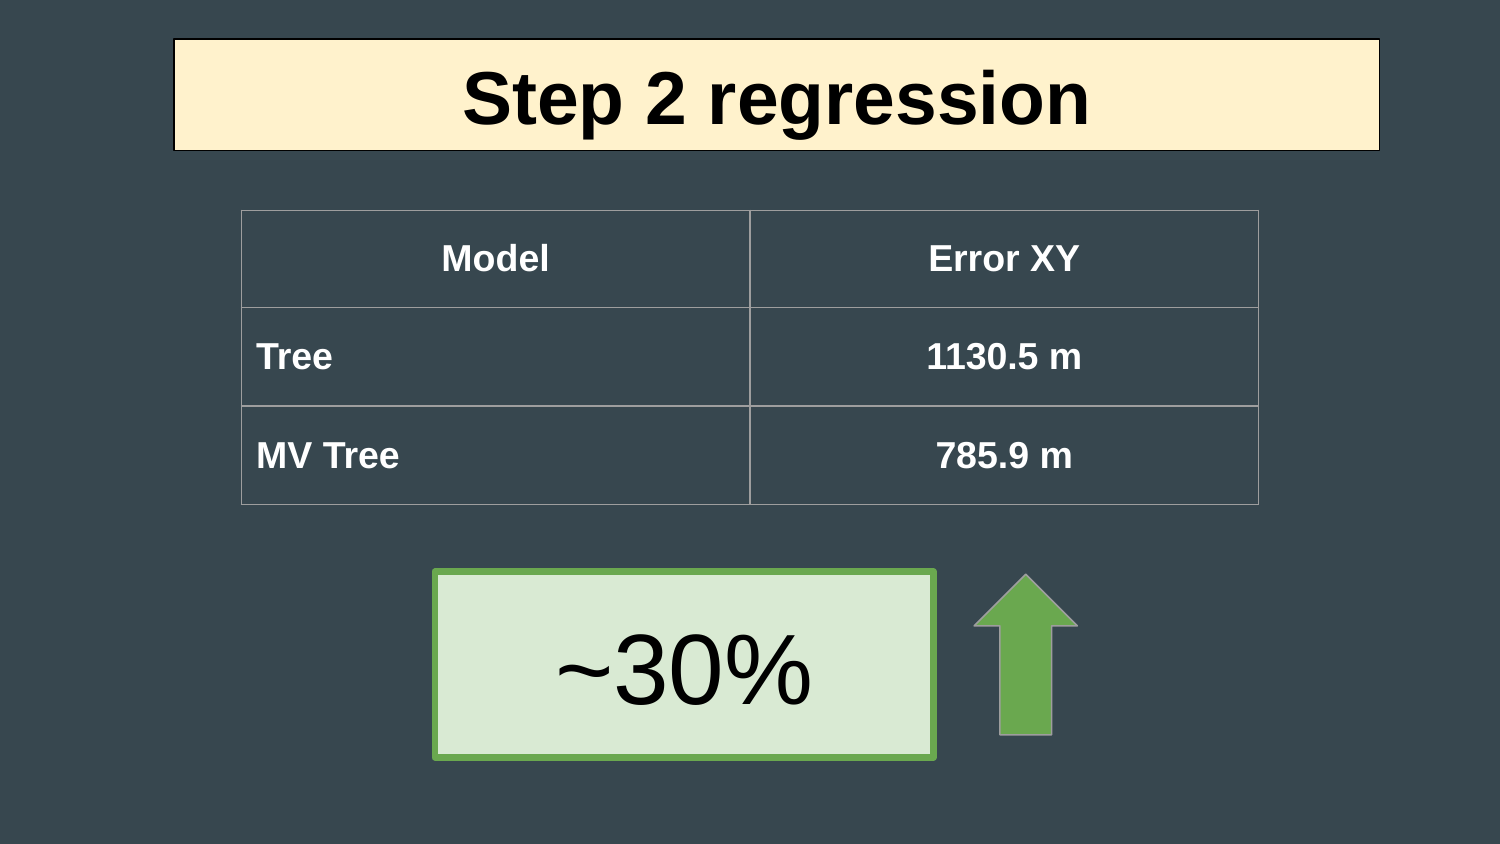

Step 2 regression
| Model | Error XY |
| --- | --- |
| Tree | 1130.5 m |
| MV Tree | 785.9 m |
~30%